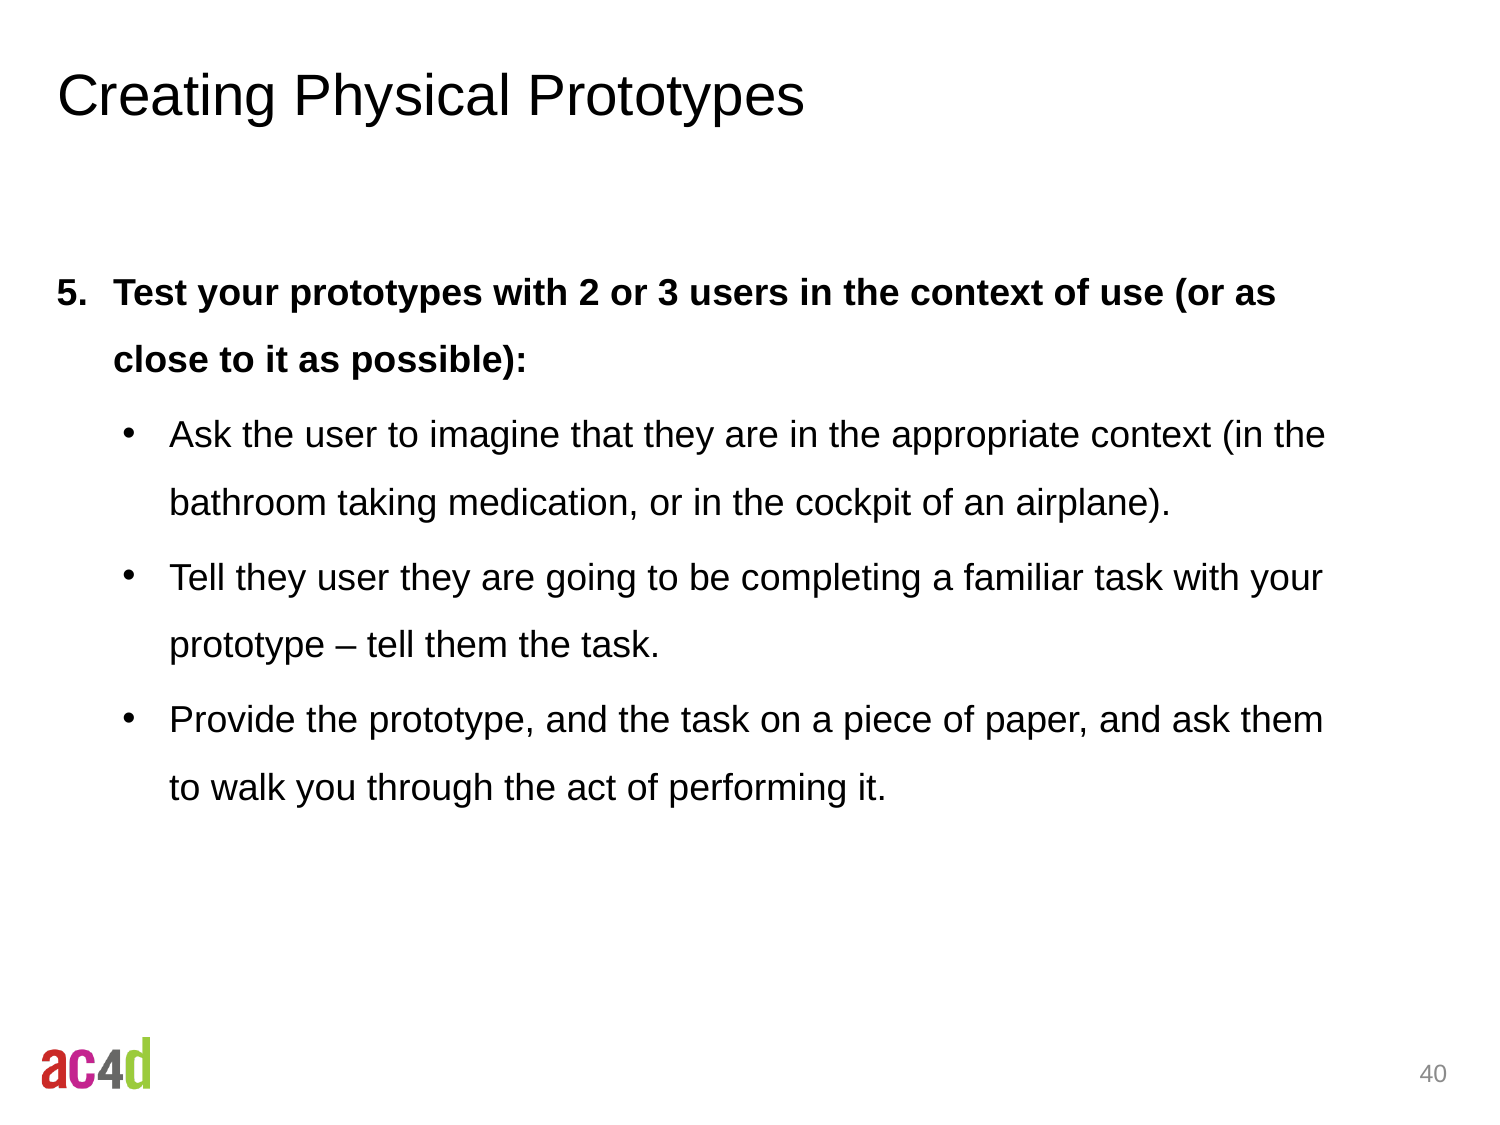

# Creating Physical Prototypes
Test your prototypes with 2 or 3 users in the context of use (or as close to it as possible):
Ask the user to imagine that they are in the appropriate context (in the bathroom taking medication, or in the cockpit of an airplane).
Tell they user they are going to be completing a familiar task with your prototype – tell them the task.
Provide the prototype, and the task on a piece of paper, and ask them to walk you through the act of performing it.

40